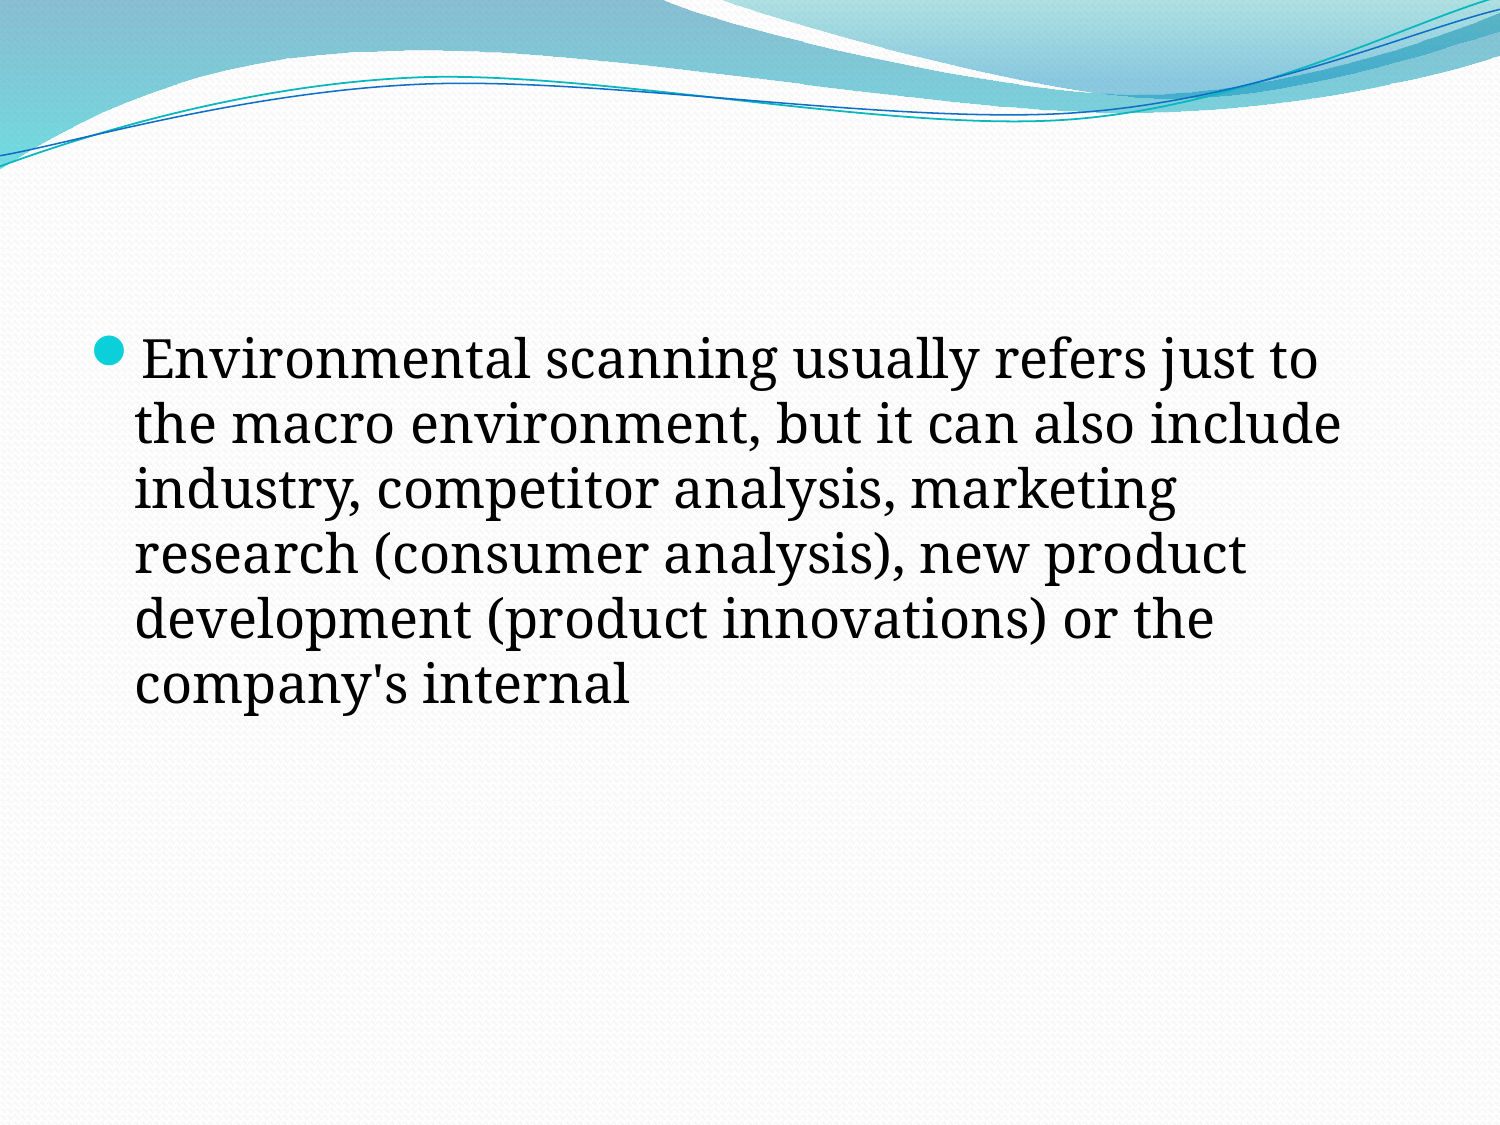

#
Environmental scanning usually refers just to the macro environment, but it can also include industry, competitor analysis, marketing research (consumer analysis), new product development (product innovations) or the company's internal